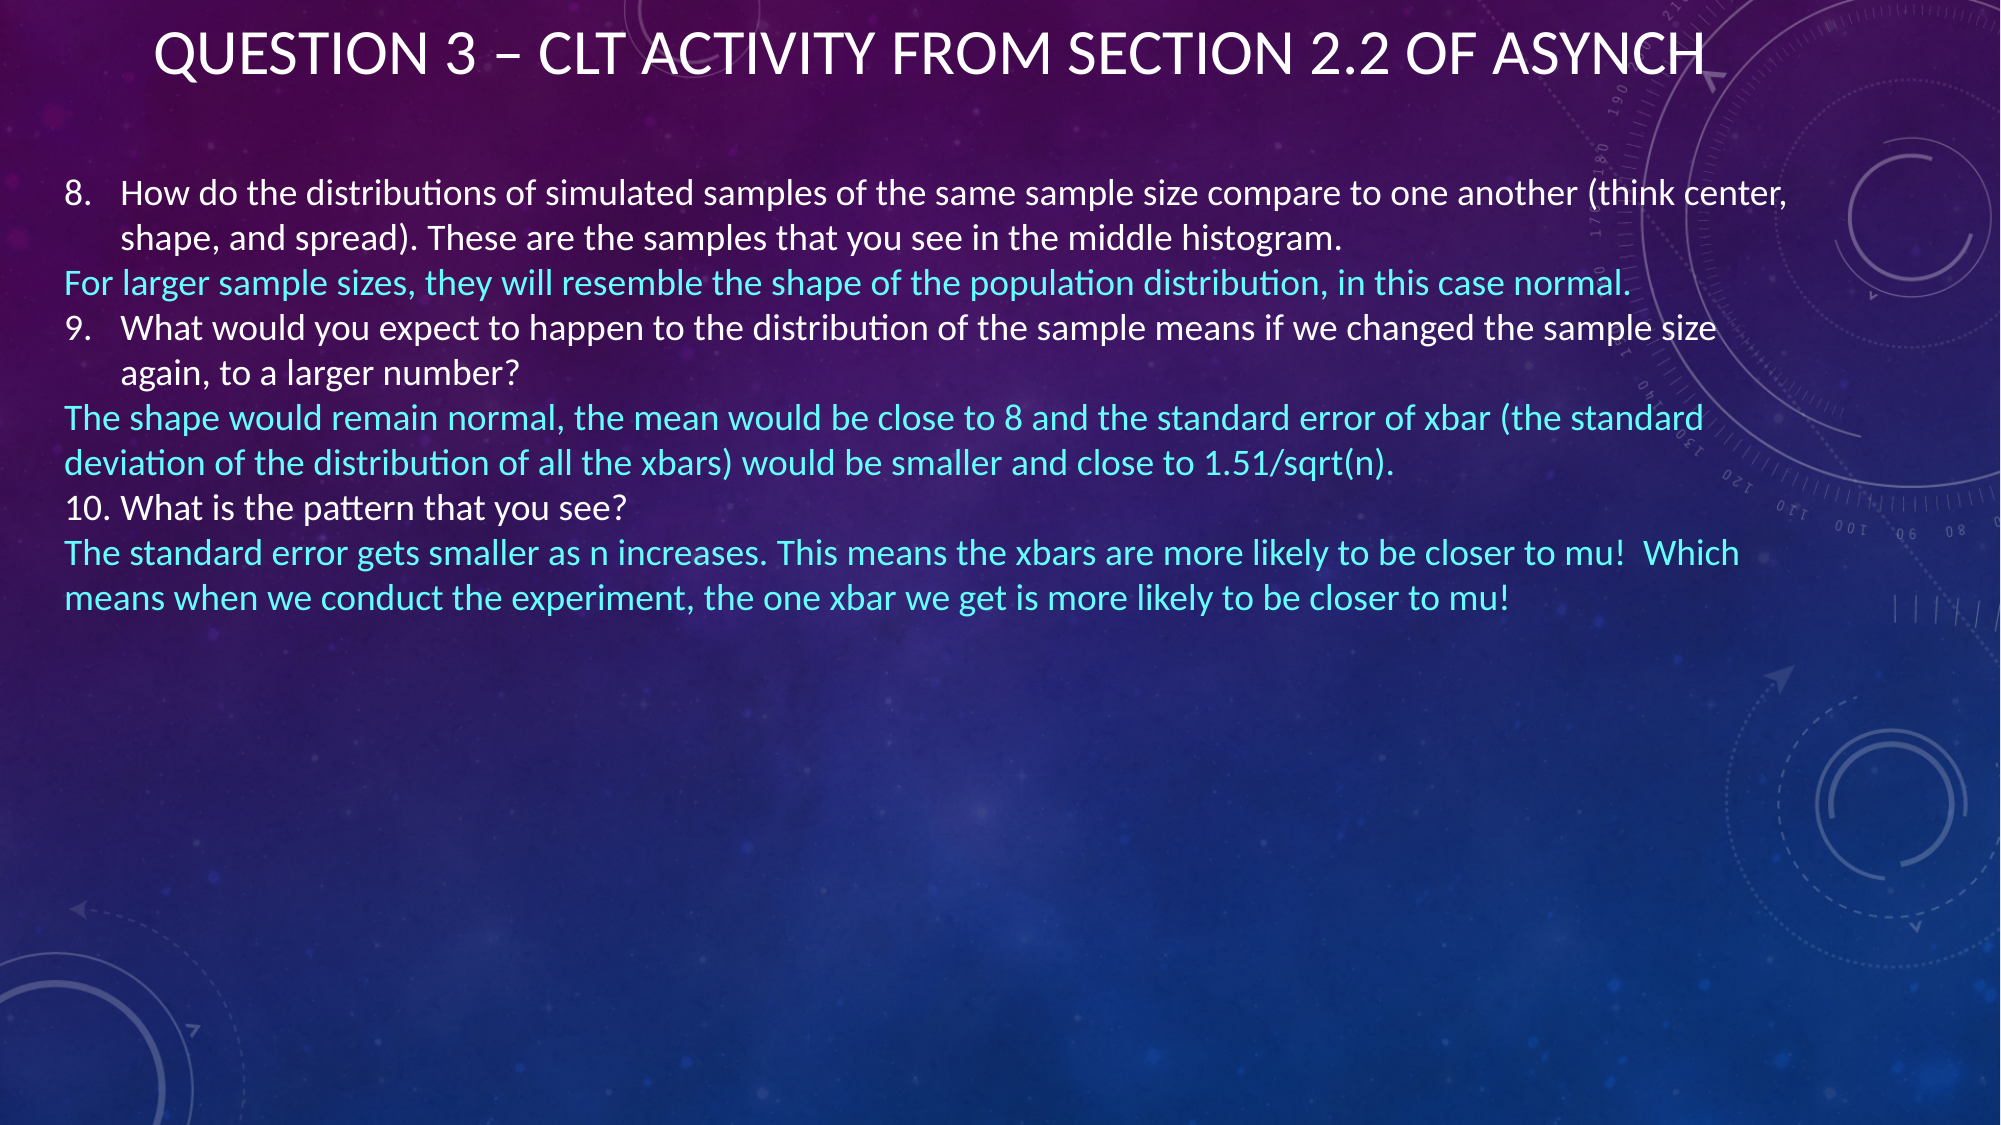

Question 3 – clt activity from section 2.2 of asynch
How do the distributions of simulated samples of the same sample size compare to one another (think center, shape, and spread). These are the samples that you see in the middle histogram.
For larger sample sizes, they will resemble the shape of the population distribution, in this case normal.
What would you expect to happen to the distribution of the sample means if we changed the sample size again, to a larger number?
The shape would remain normal, the mean would be close to 8 and the standard error of xbar (the standard deviation of the distribution of all the xbars) would be smaller and close to 1.51/sqrt(n).
What is the pattern that you see?
The standard error gets smaller as n increases. This means the xbars are more likely to be closer to mu!  Which means when we conduct the experiment, the one xbar we get is more likely to be closer to mu!